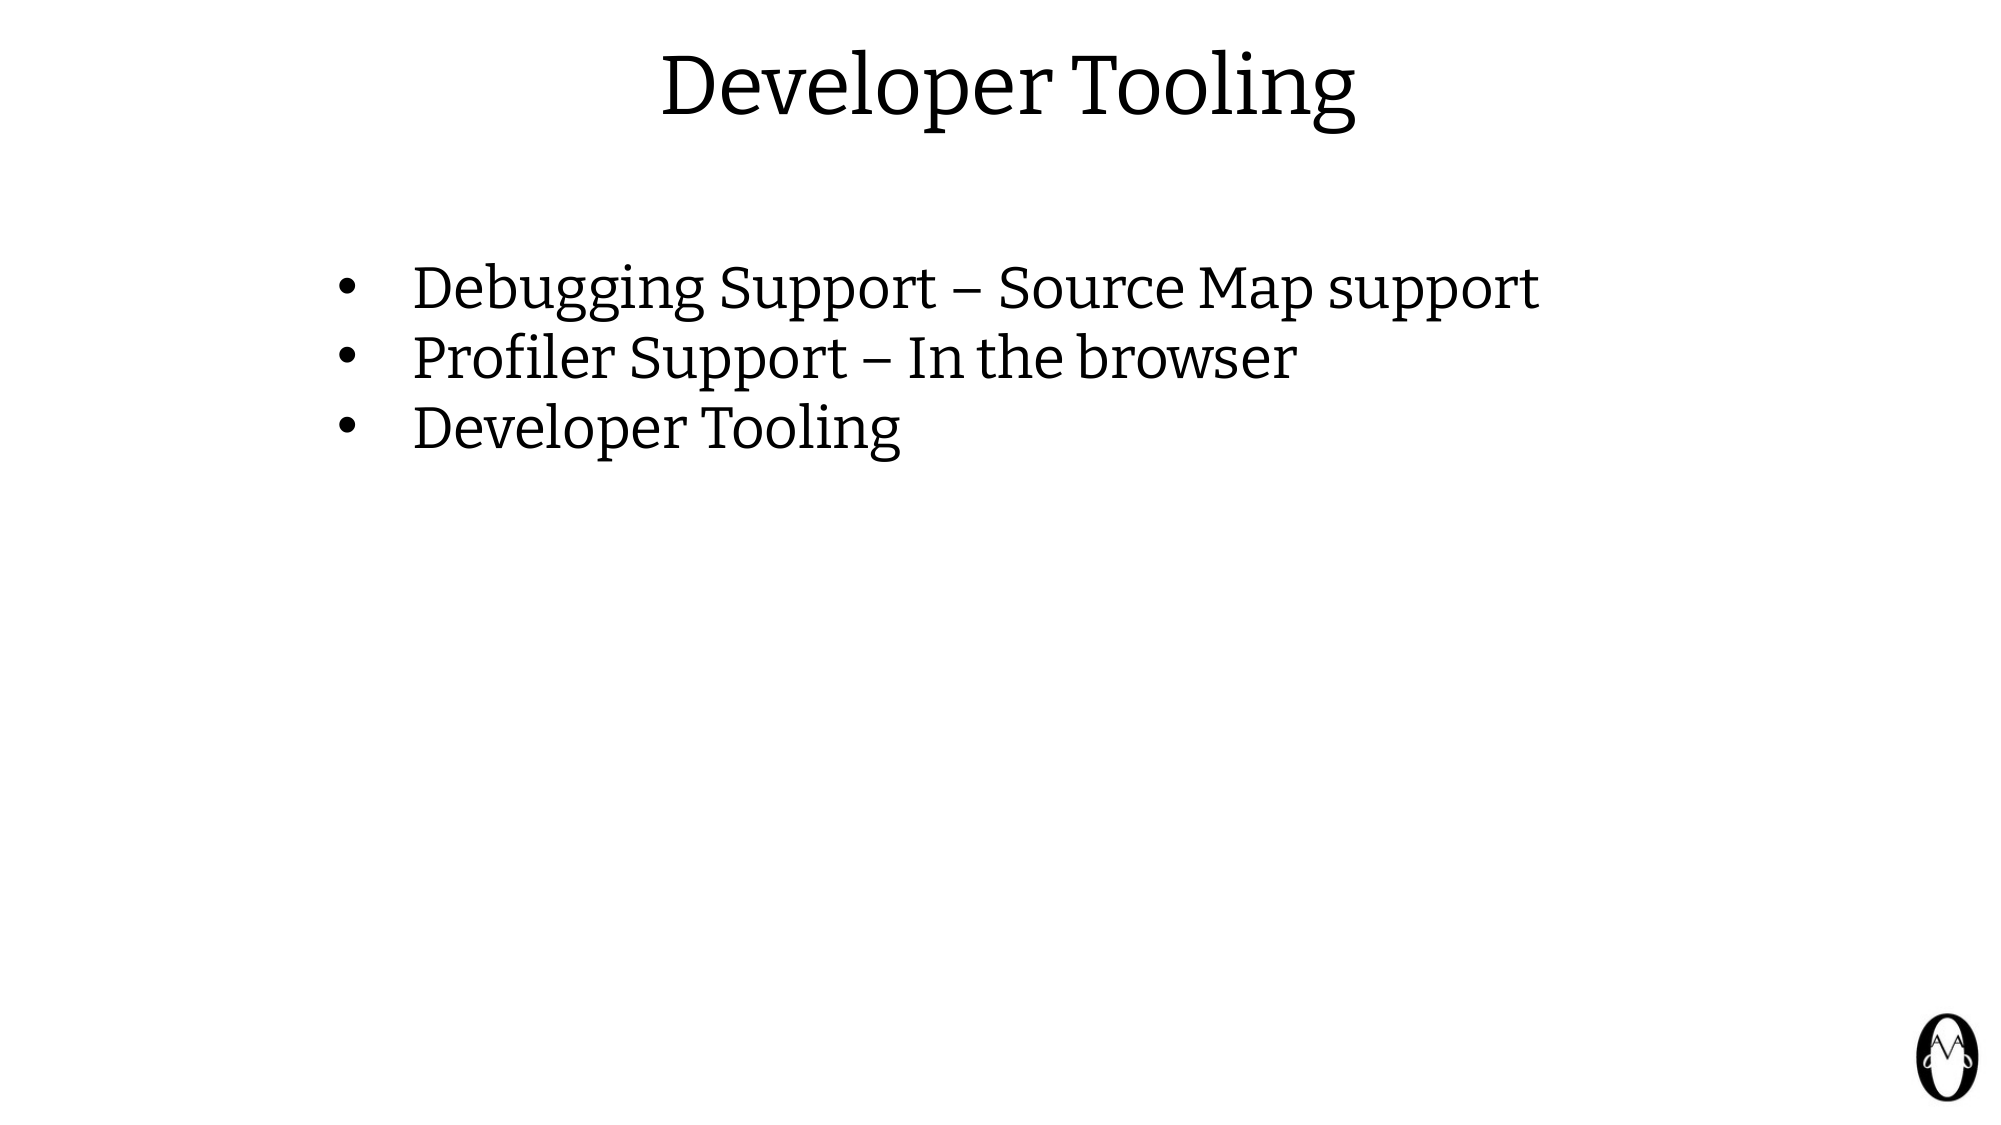

Developer Tooling
Debugging Support – Source Map support
Profiler Support – In the browser
Developer Tooling